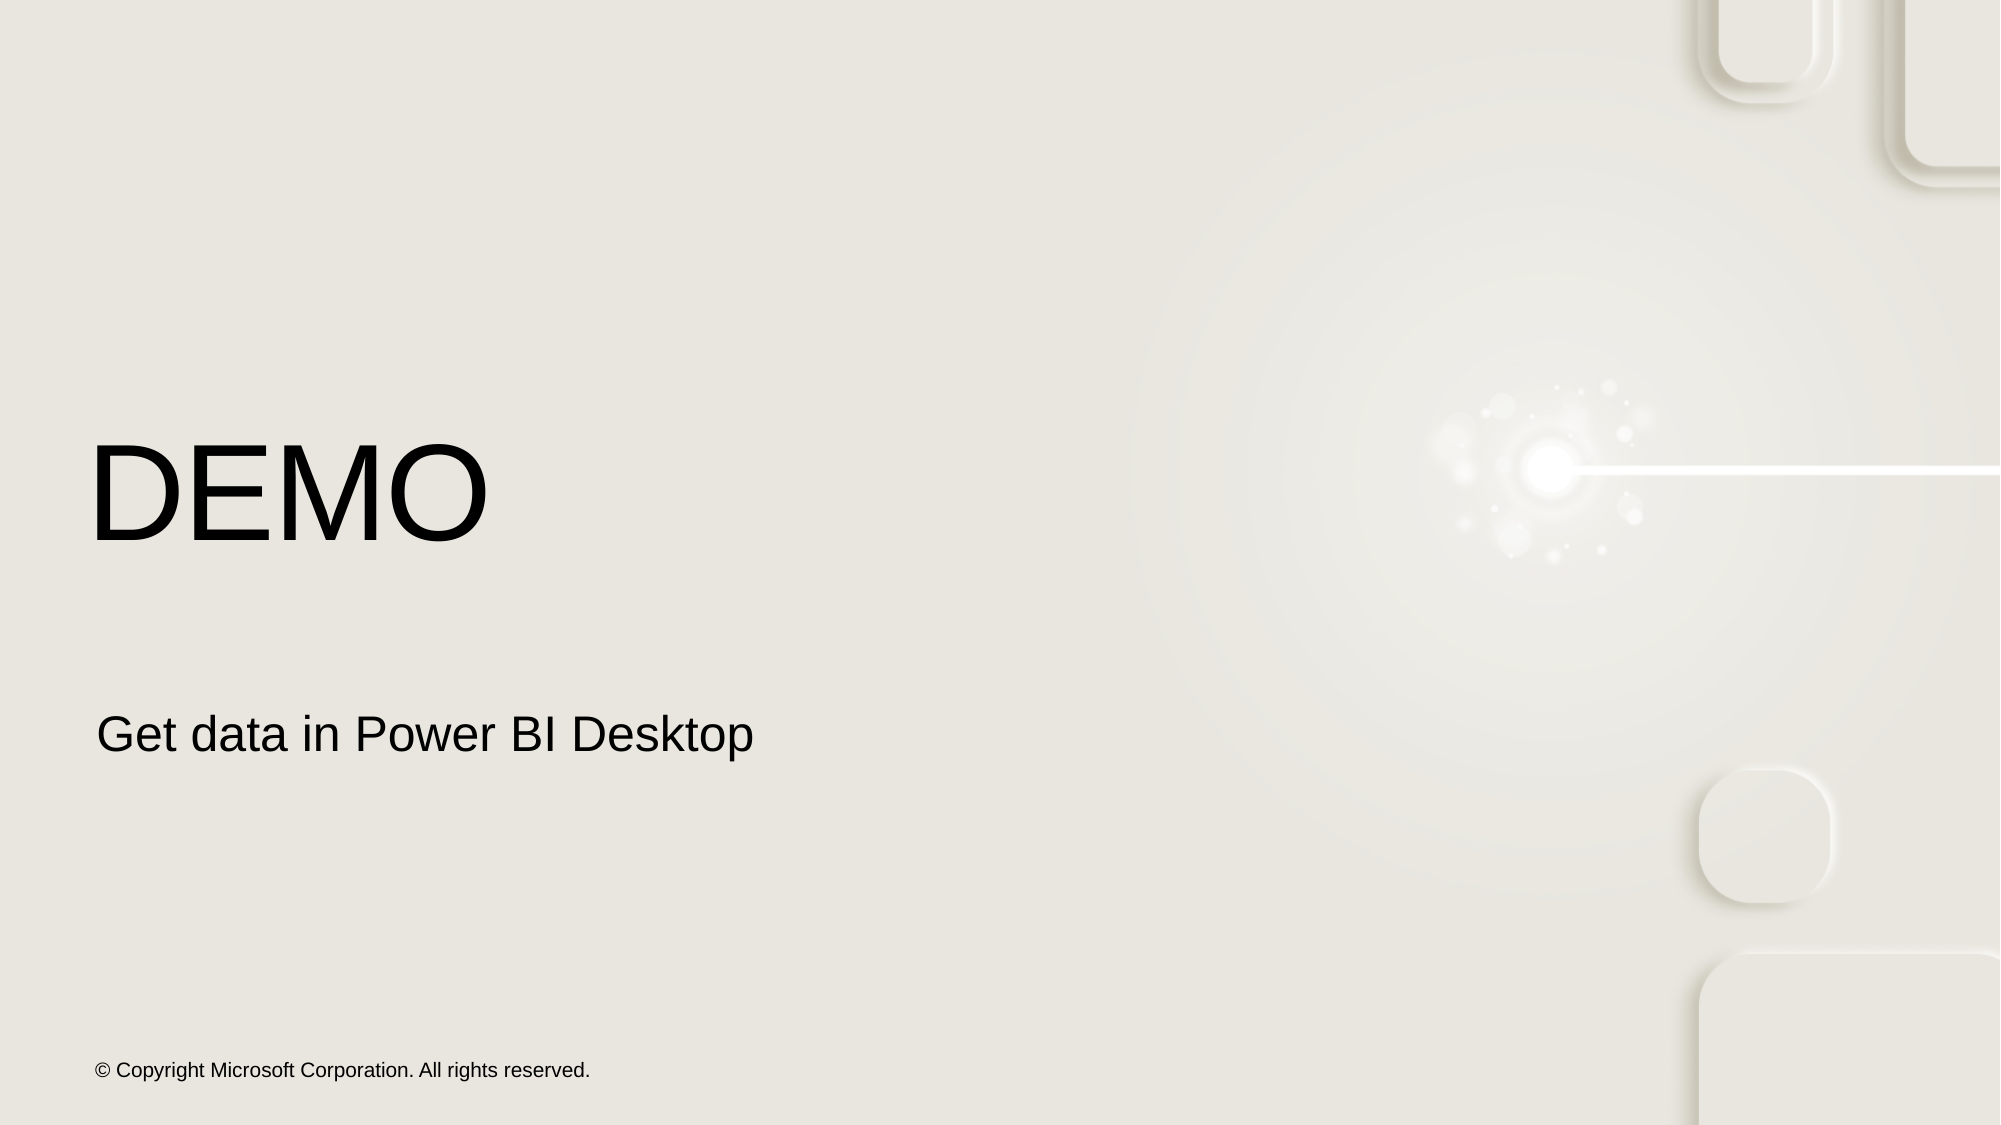

# DEMO
Get data in Power BI Desktop